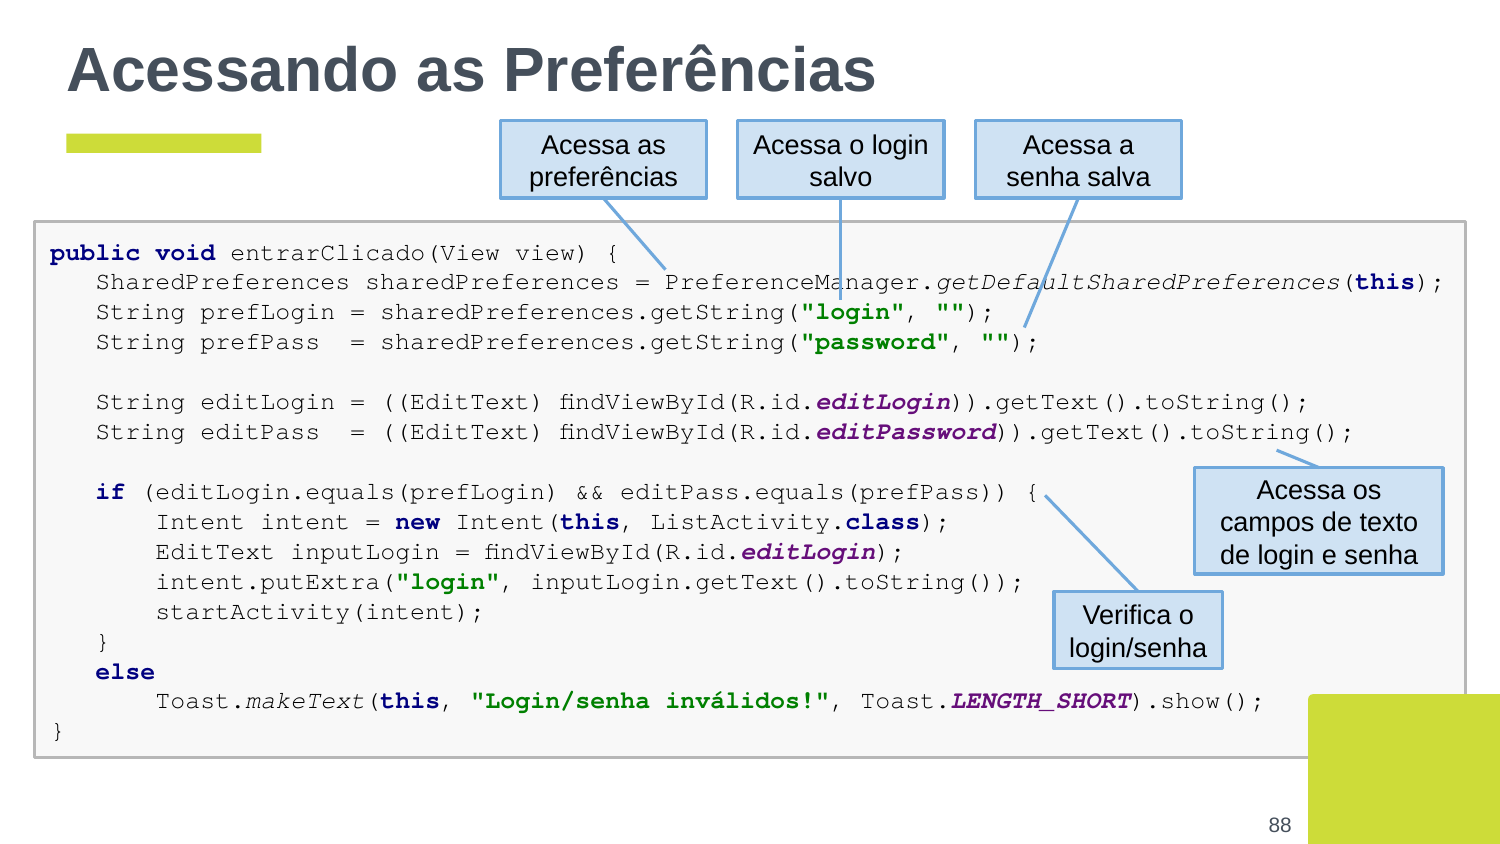

# Acessando as Preferências
Acessa as preferências
Acessa o login salvo
Acessa a senha salva
public void entrarClicado(View view) {
   SharedPreferences sharedPreferences = PreferenceManager.getDefaultSharedPreferences(this);
   String prefLogin = sharedPreferences.getString("login", "");
   String prefPass  = sharedPreferences.getString("password", "");

   String editLogin = ((EditText) findViewById(R.id.editLogin)).getText().toString();
   String editPass  = ((EditText) findViewById(R.id.editPassword)).getText().toString();

   if (editLogin.equals(prefLogin) && editPass.equals(prefPass)) {
       Intent intent = new Intent(this, ListActivity.class);
       EditText inputLogin = findViewById(R.id.editLogin);
       intent.putExtra("login", inputLogin.getText().toString());
       startActivity(intent);
   }
   else
       Toast.makeText(this, "Login/senha inválidos!", Toast.LENGTH_SHORT).show();
}
Acessa os campos de texto de login e senha
Verifica o login/senha

88